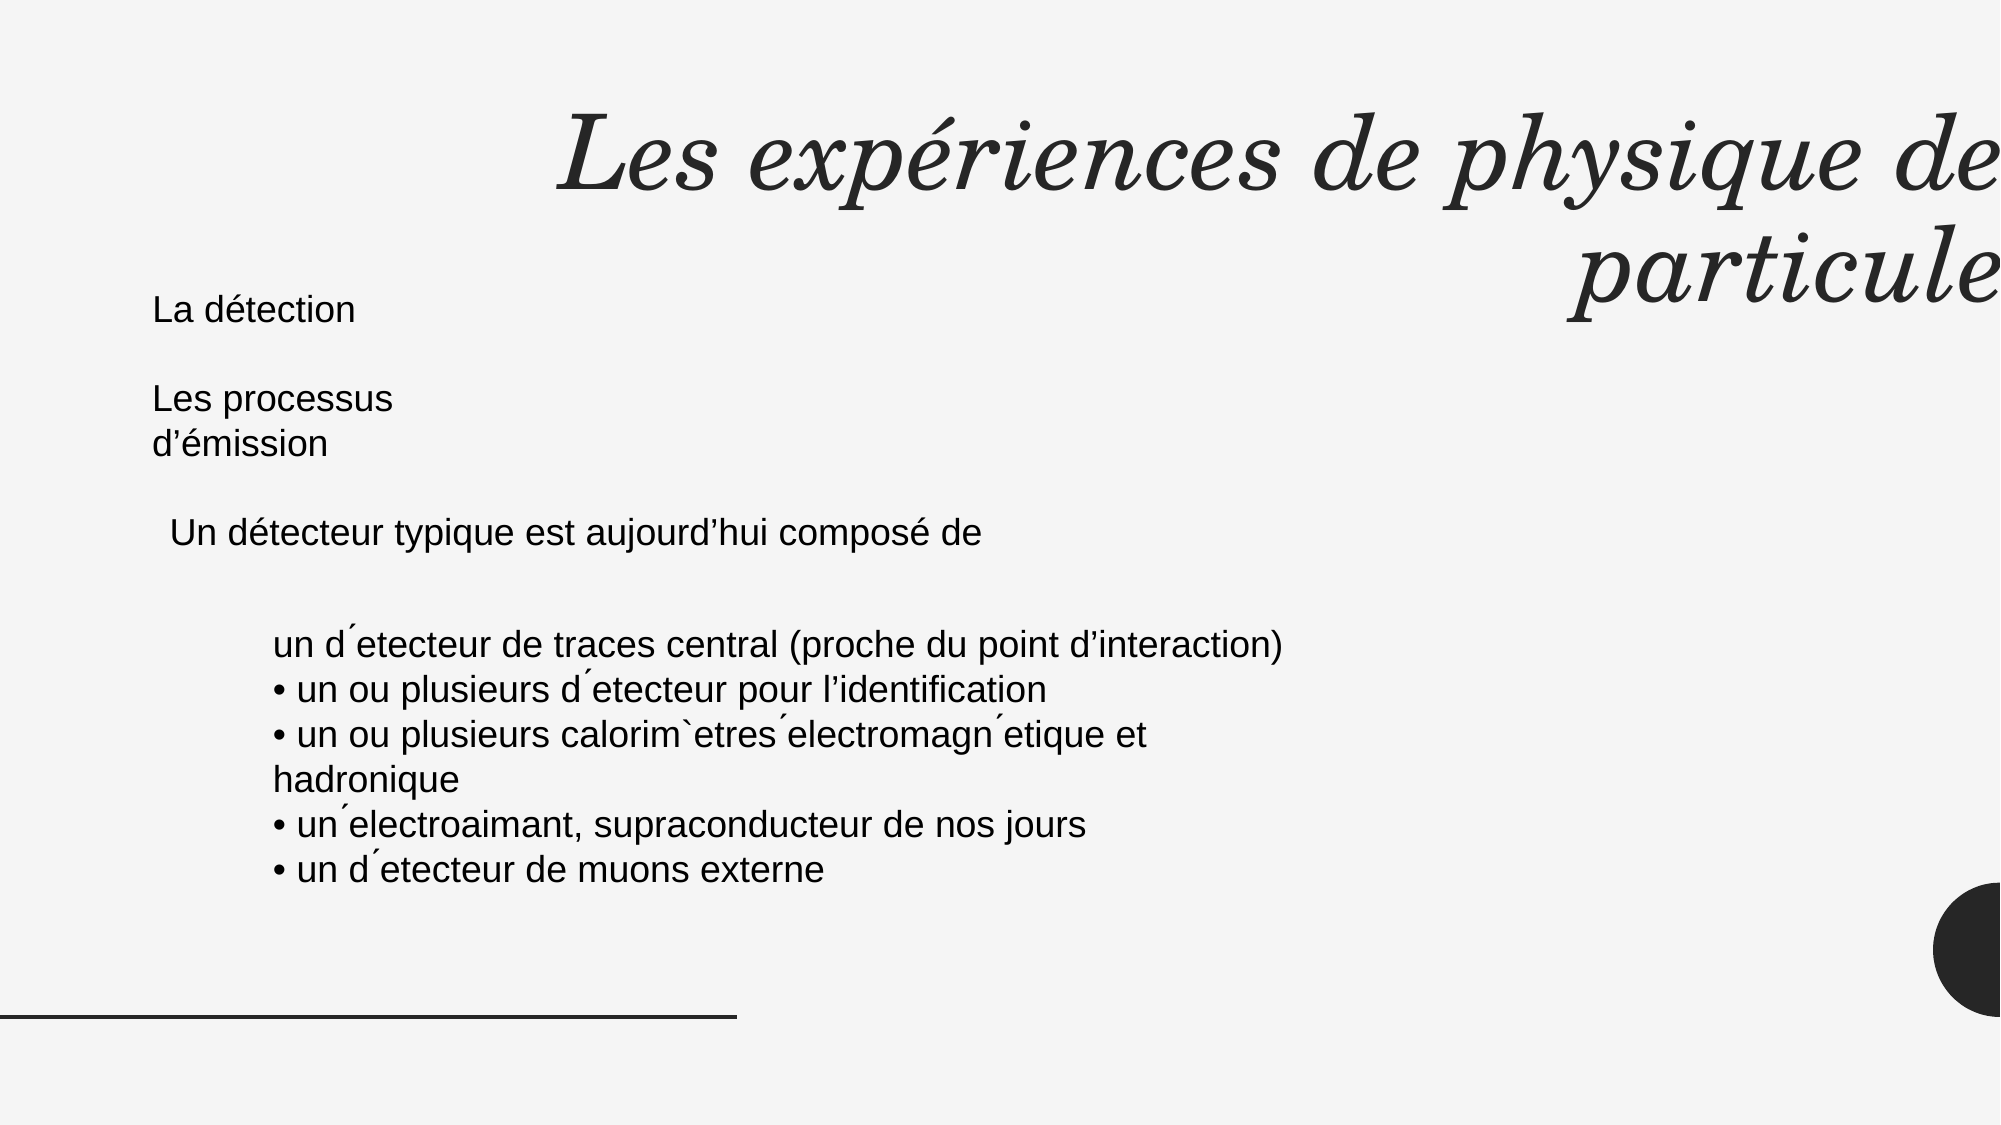

# Les expériences de physique des particules
La détection
Les processus d’émission
Un détecteur typique est aujourd’hui composé de
un d ́etecteur de traces central (proche du point d’interaction)
• un ou plusieurs d ́etecteur pour l’identification
• un ou plusieurs calorim`etres ́electromagn ́etique et hadronique
• un ́electroaimant, supraconducteur de nos jours
• un d ́etecteur de muons externe